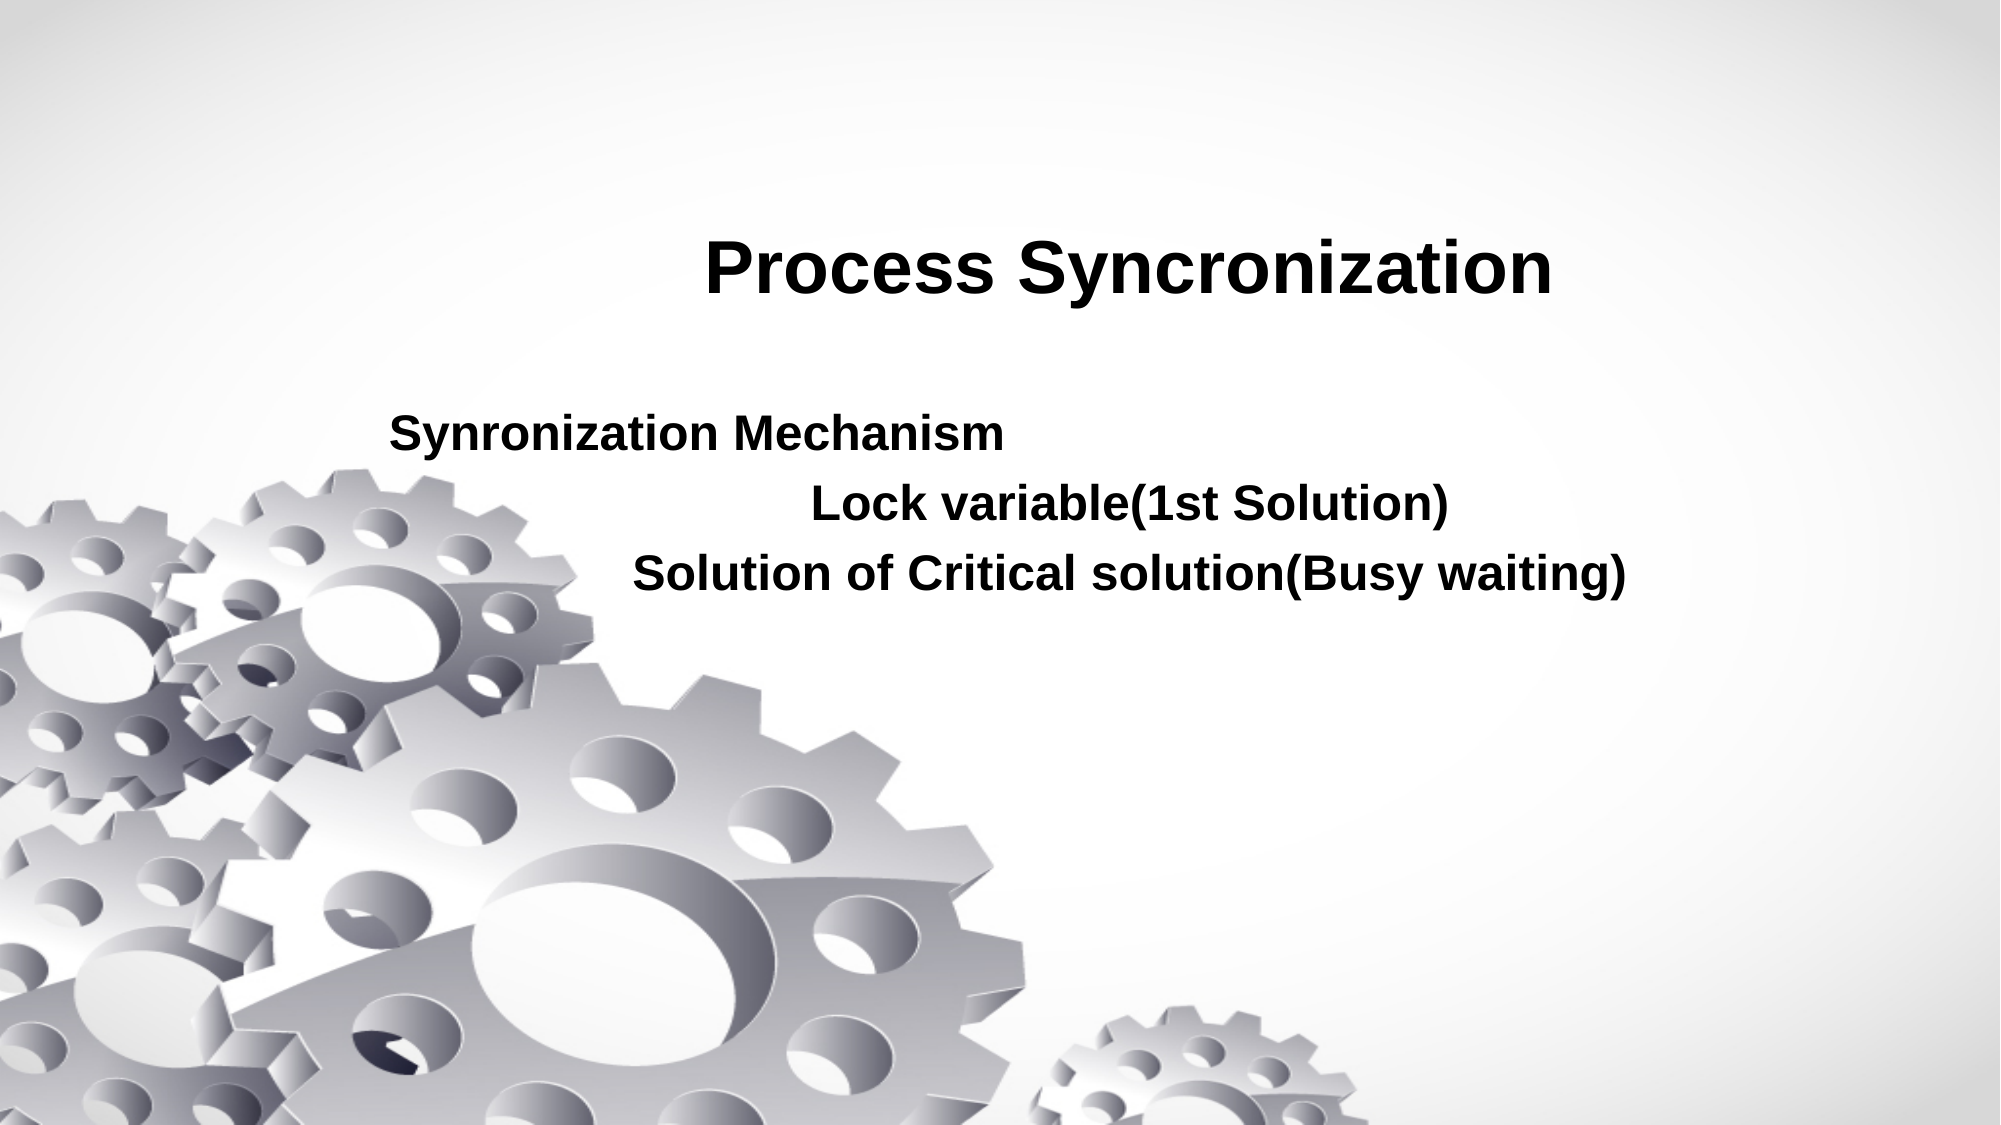

# Process Syncronization
Synronization Mechanism
Lock variable(1st Solution)
Solution of Critical solution(Busy waiting)